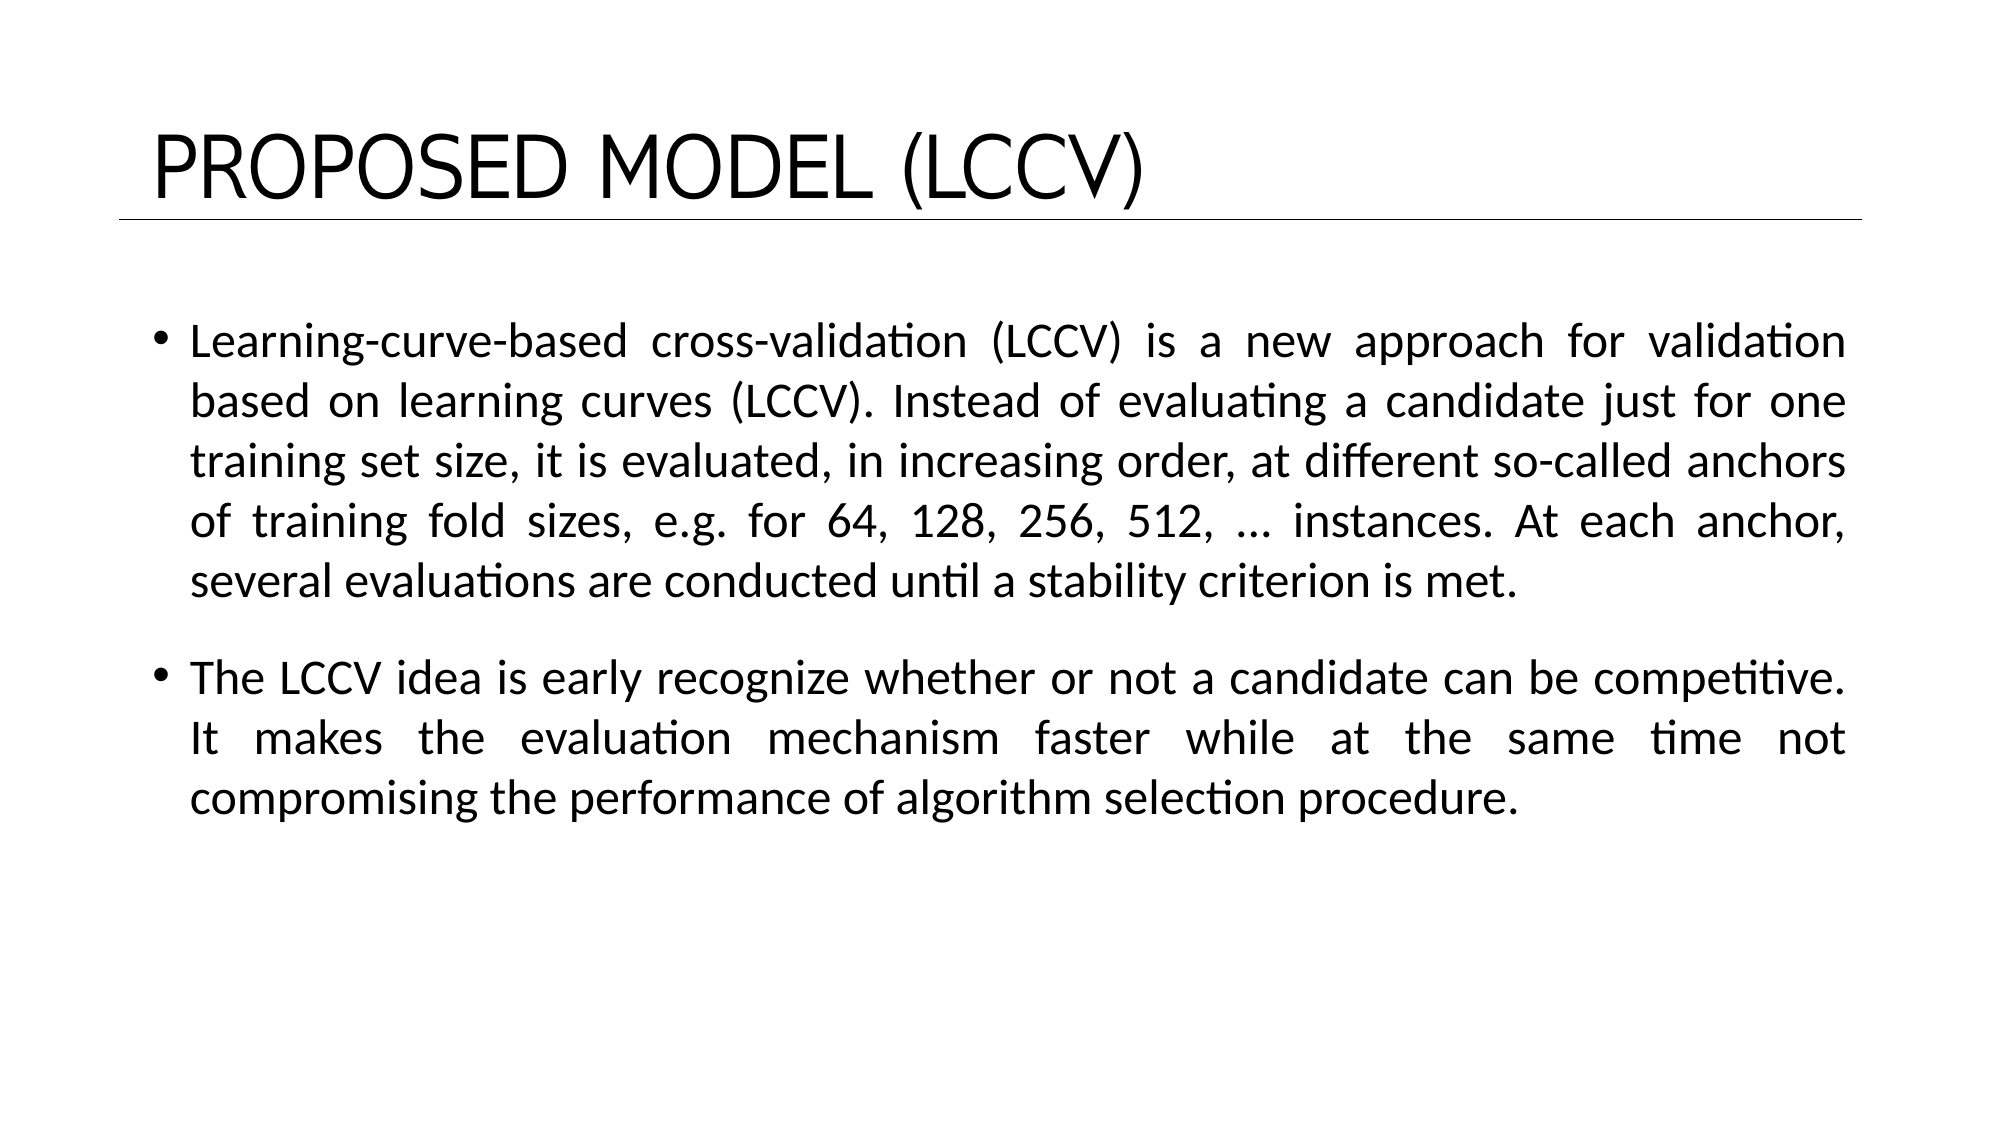

# PROPOSED MODEL (LCCV)
Learning-curve-based cross-validation (LCCV) is a new approach for validation based on learning curves (LCCV). Instead of evaluating a candidate just for one training set size, it is evaluated, in increasing order, at different so-called anchors of training fold sizes, e.g. for 64, 128, 256, 512, ... instances. At each anchor, several evaluations are conducted until a stability criterion is met.
The LCCV idea is early recognize whether or not a candidate can be competitive. It makes the evaluation mechanism faster while at the same time not compromising the performance of algorithm selection procedure.